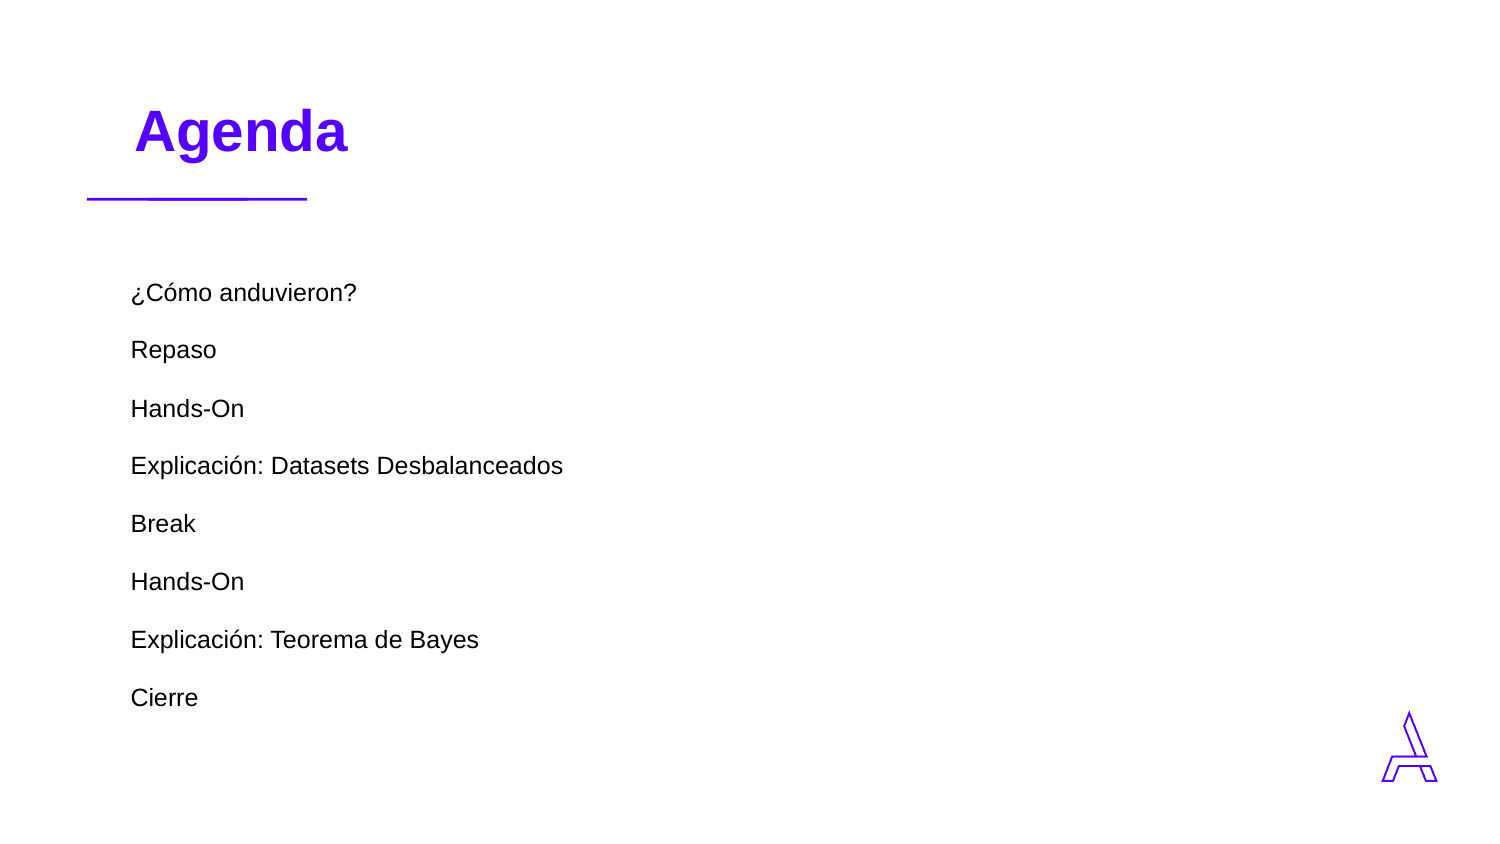

| ¿Cómo anduvieron? |
| --- |
| Repaso |
| Hands-On |
| Explicación: Datasets Desbalanceados |
| Break |
| Hands-On |
| Explicación: Teorema de Bayes |
| Cierre |
3